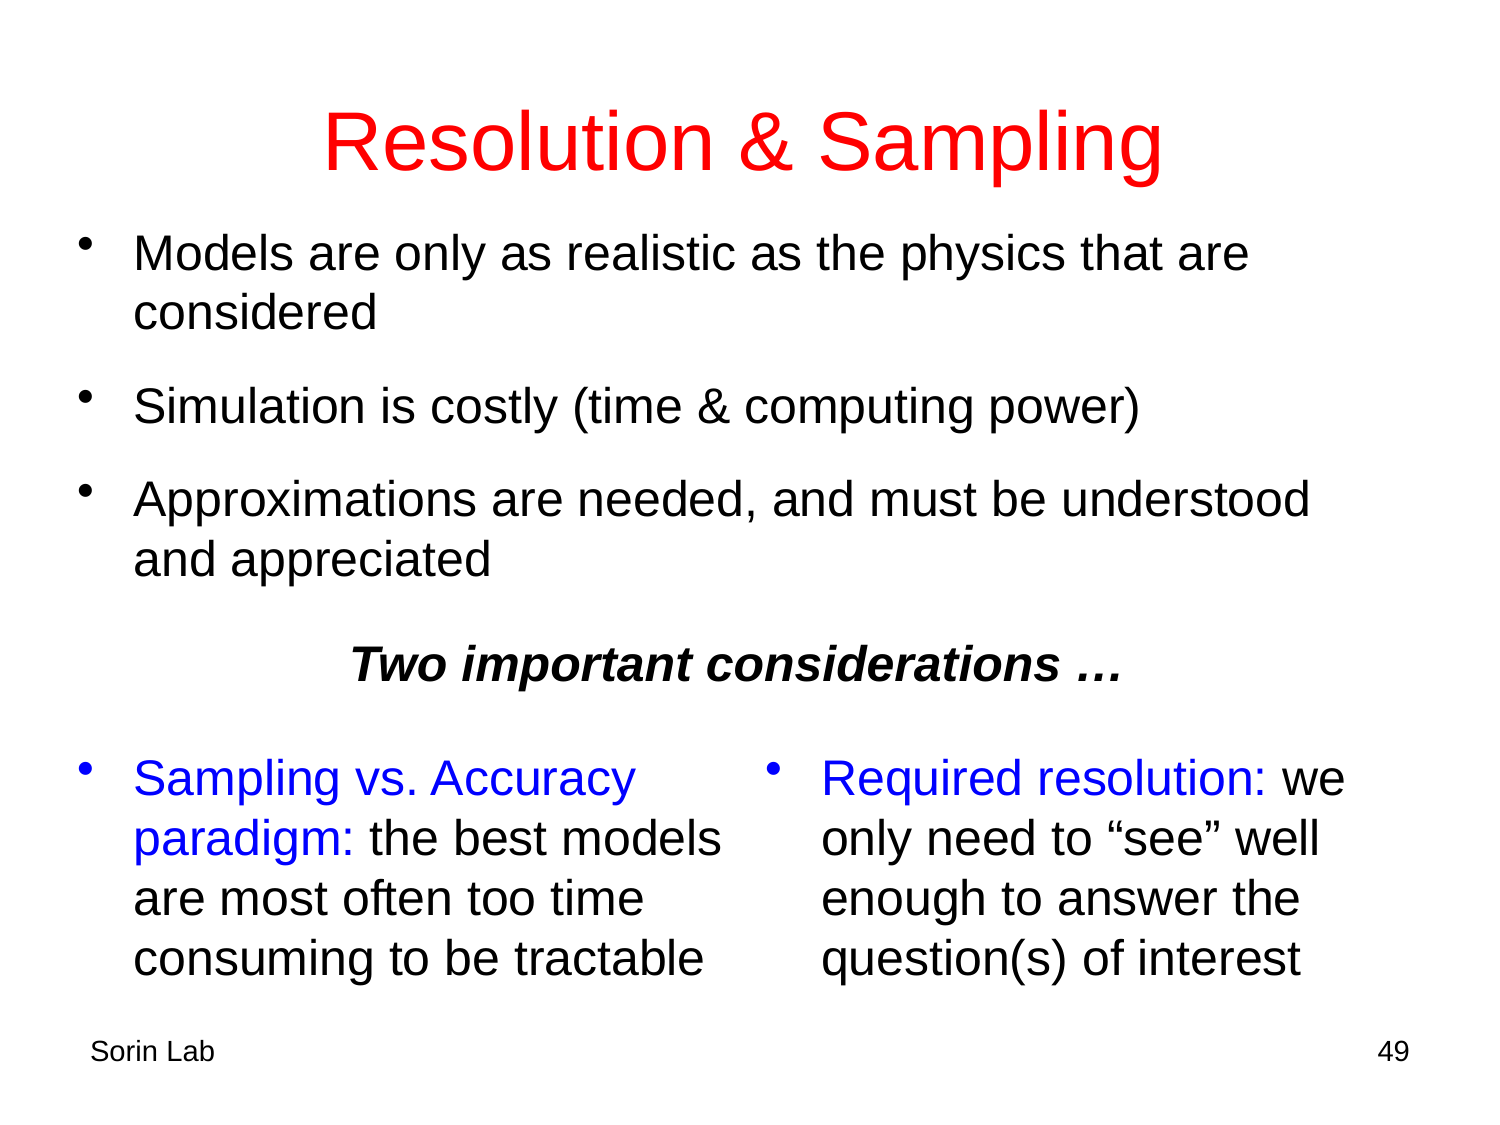

# Resolution & Sampling
Models are only as realistic as the physics that are considered

Simulation is costly (time & computing power)

Approximations are needed, and must be understood and appreciated

Two important considerations …
Sampling vs. Accuracy paradigm: the best models are most often too time consuming to be tractable

Required resolution: we only need to “see” well enough to answer the question(s) of interest

Sorin Lab
49